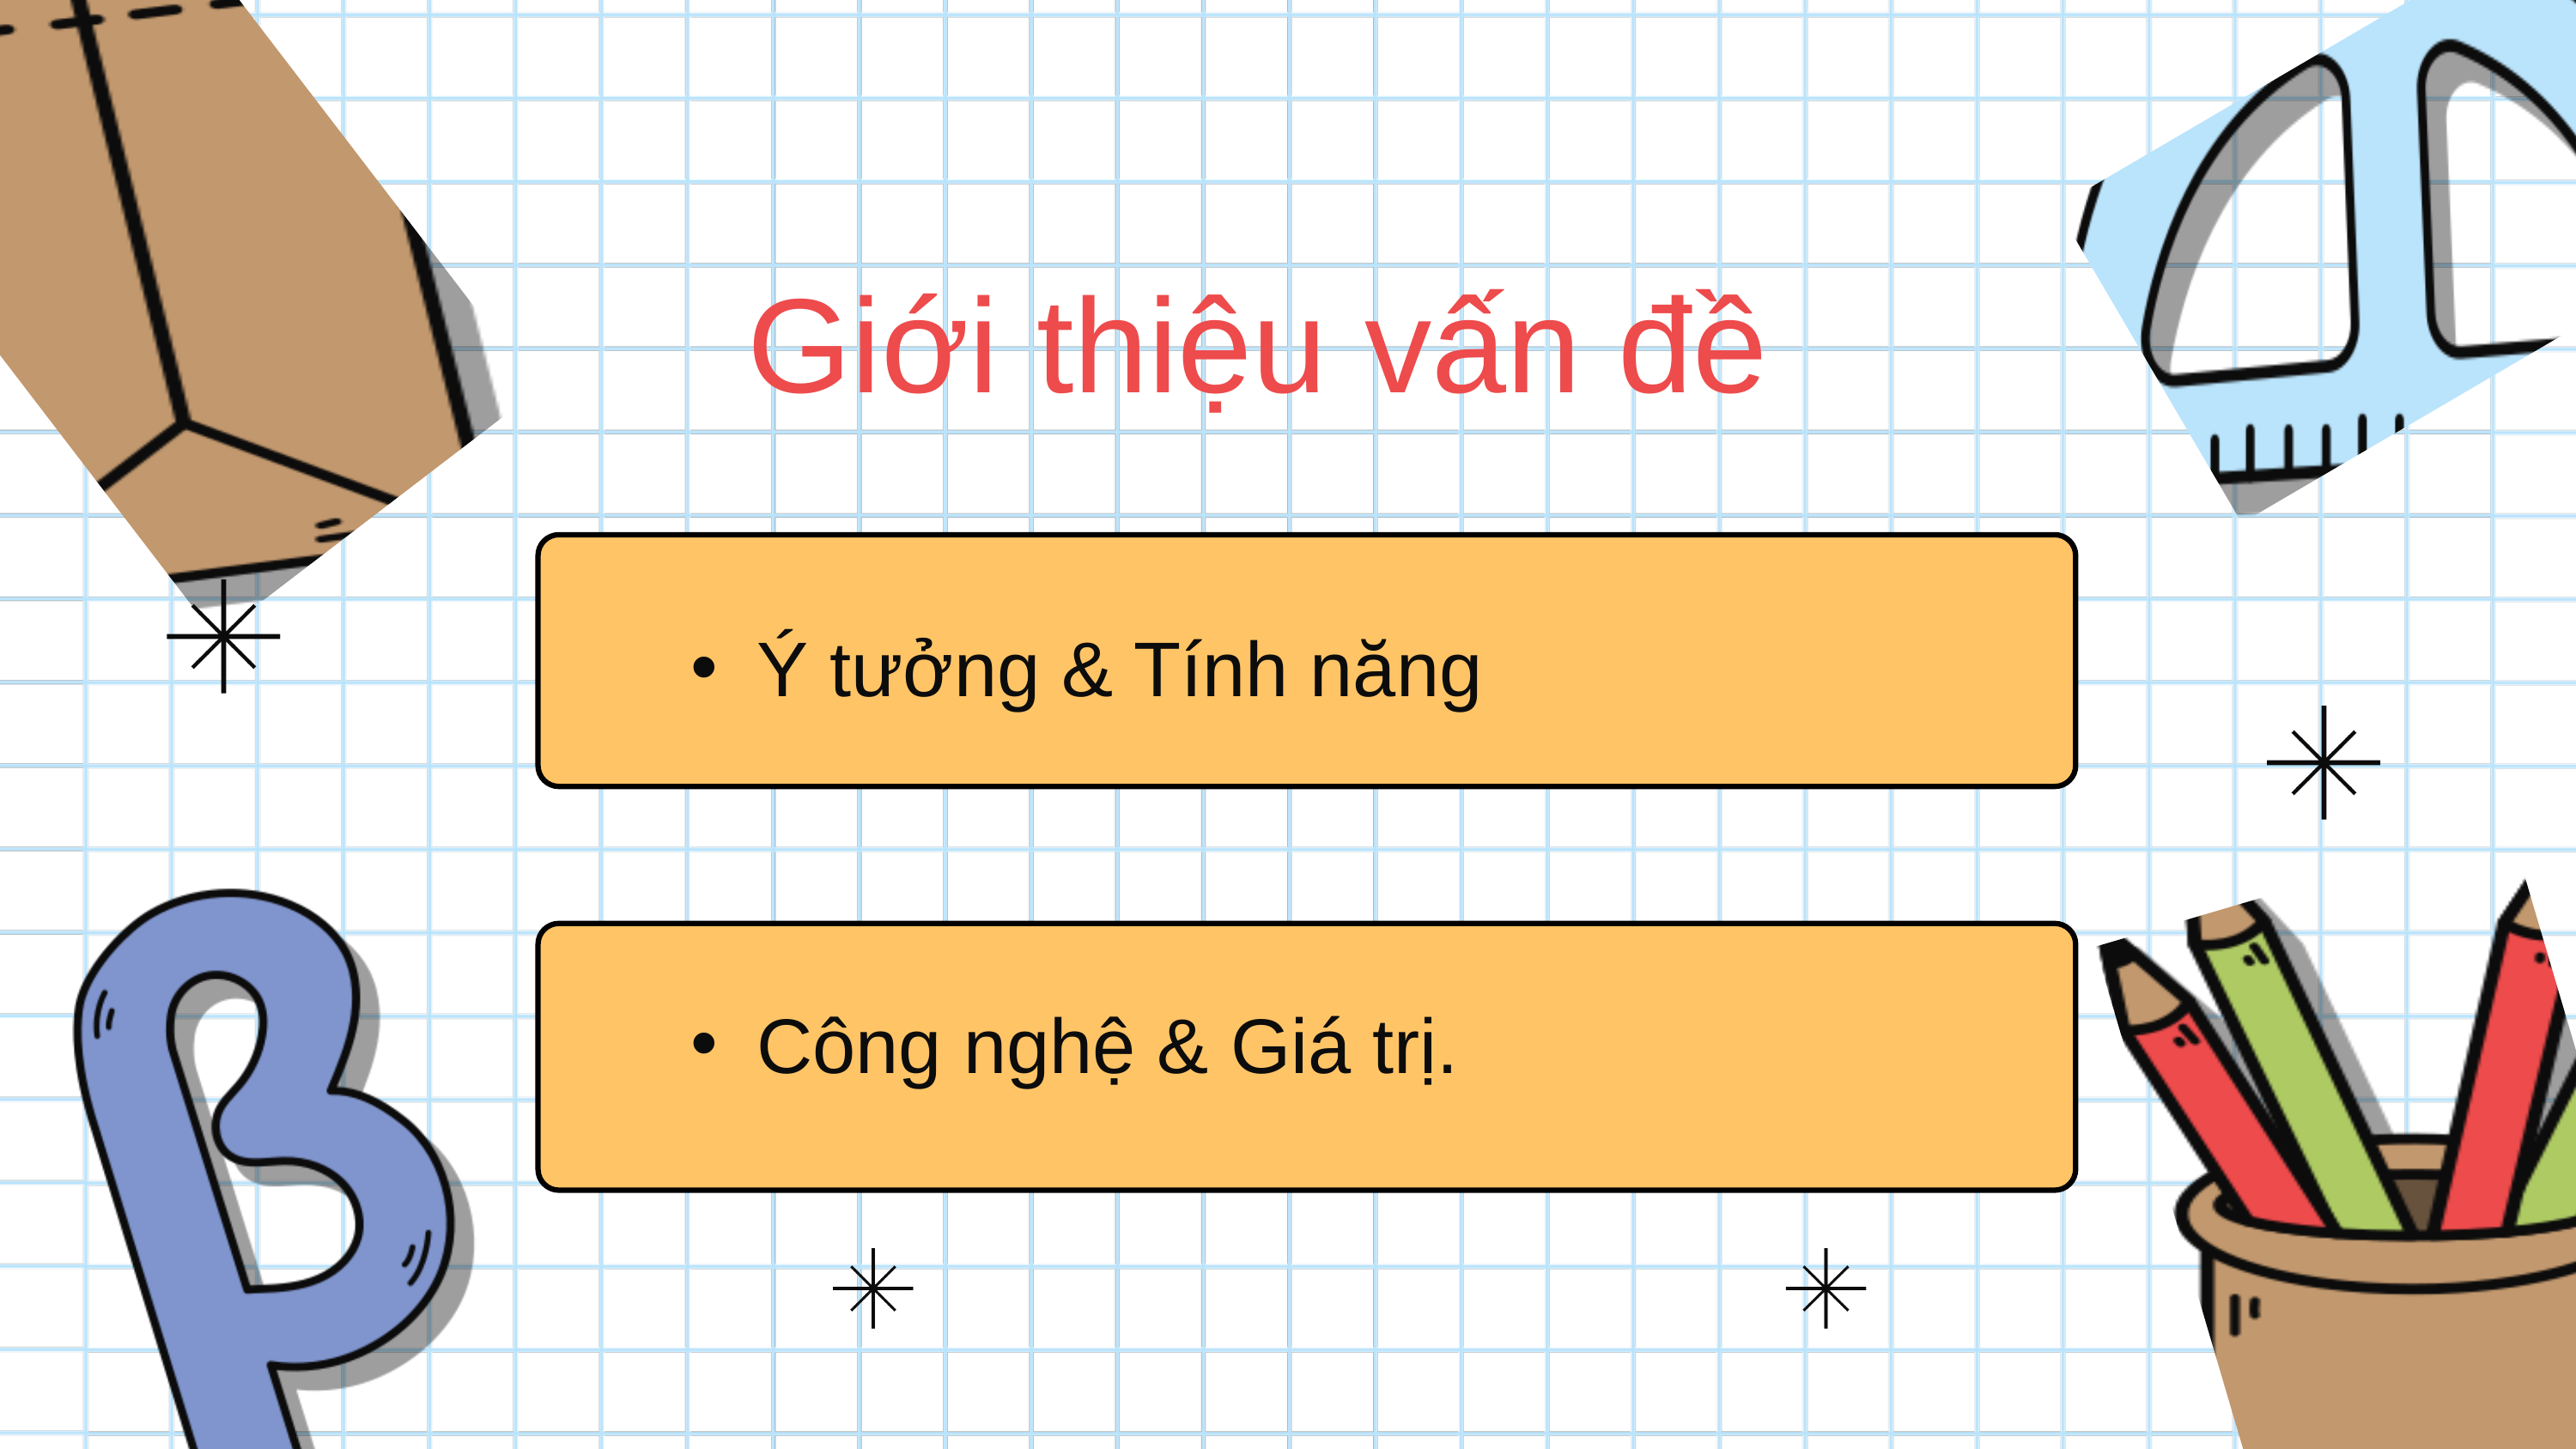

Giới thiệu vấn đề

Ý tưởng & Tính năng

Công nghệ & Giá trị.